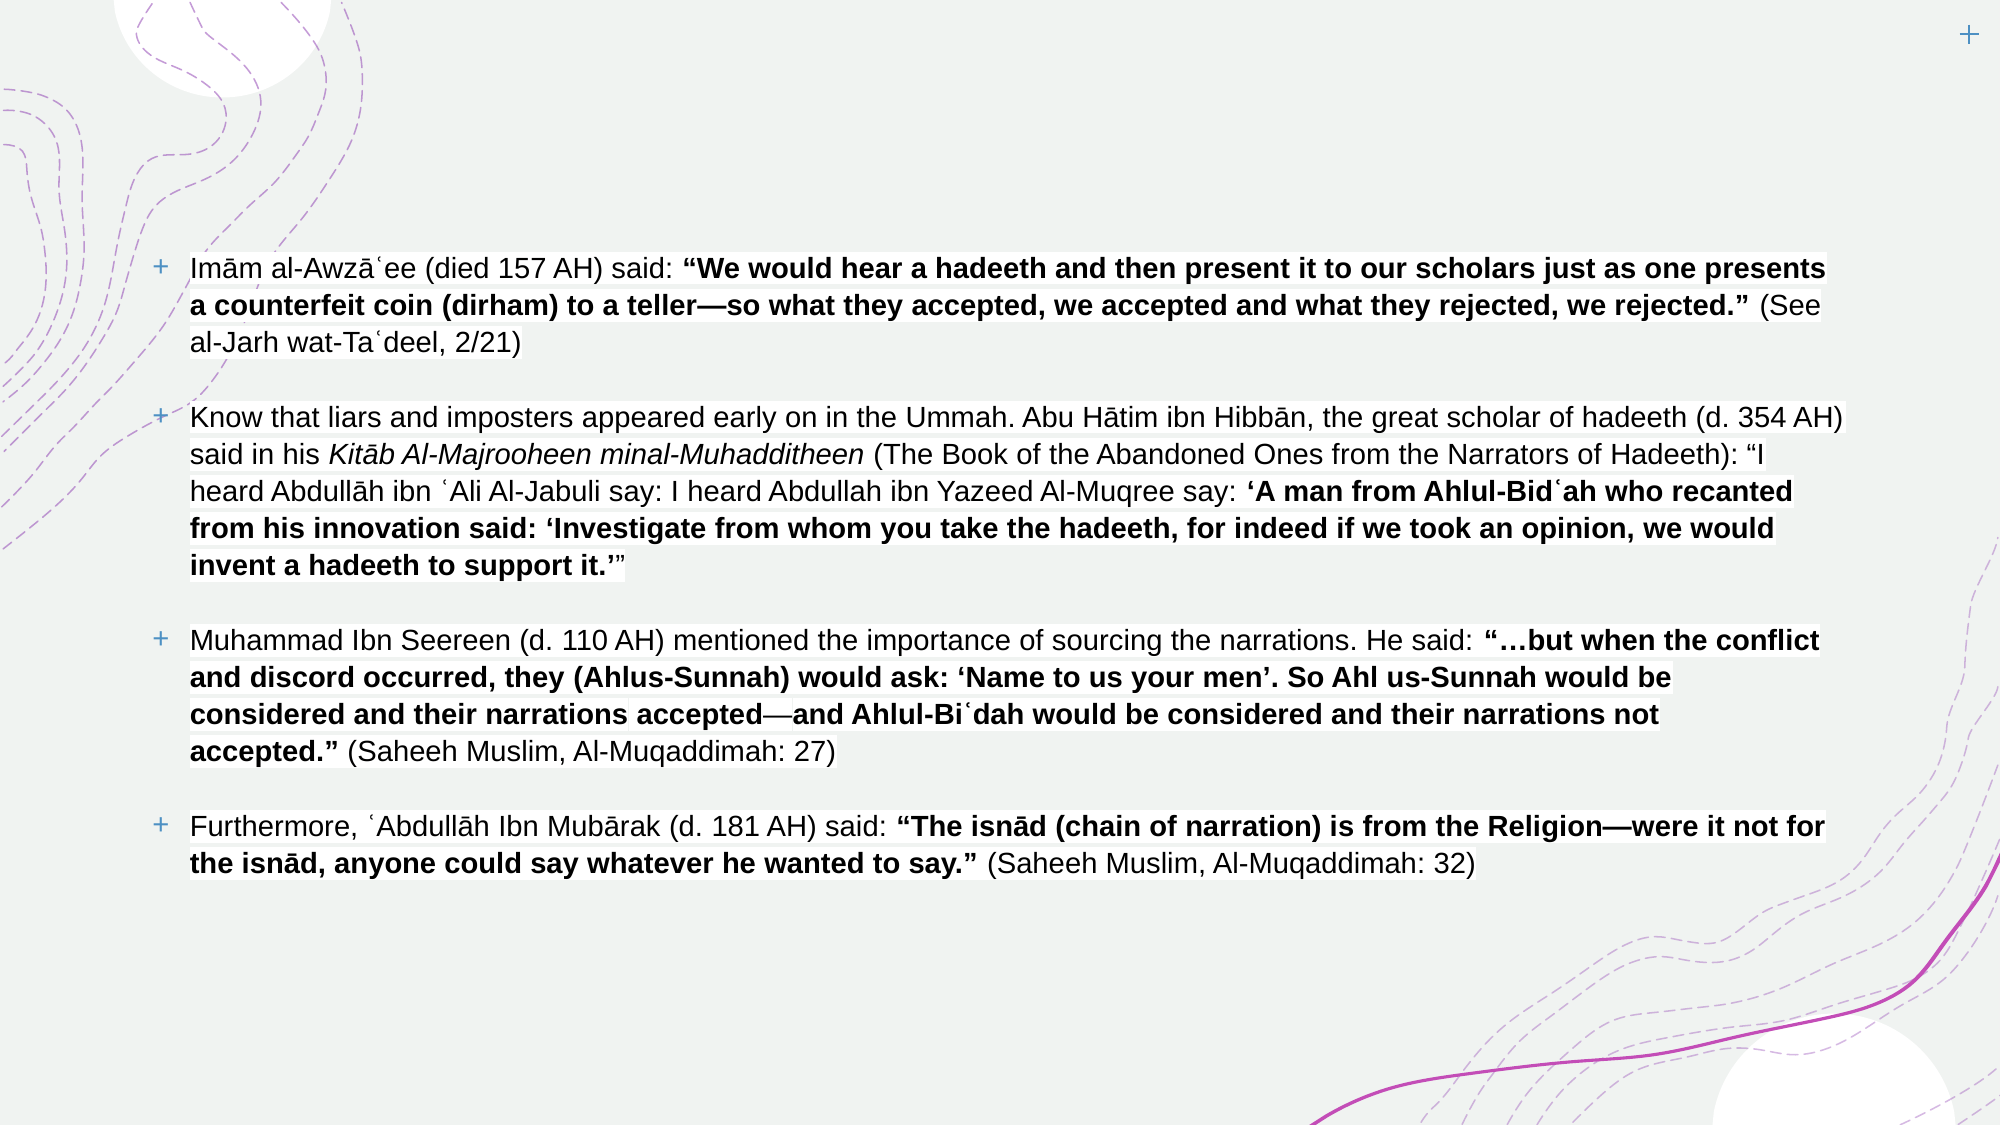

Imām al-Awzāʿee (died 157 AH) said: “We would hear a hadeeth and then present it to our scholars just as one presents a counterfeit coin (dirham) to a teller—so what they accepted, we accepted and what they rejected, we rejected.” (See al-Jarh wat-Taʿdeel, 2/21)
Know that liars and imposters appeared early on in the Ummah. Abu Hātim ibn Hibbān, the great scholar of hadeeth (d. 354 AH) said in his Kitāb Al-Majrooheen minal-Muhadditheen (The Book of the Abandoned Ones from the Narrators of Hadeeth): “I heard Abdullāh ibn ʿAli Al-Jabuli say: I heard Abdullah ibn Yazeed Al-Muqree say: ‘A man from Ahlul-Bidʿah who recanted from his innovation said: ‘Investigate from whom you take the hadeeth, for indeed if we took an opinion, we would invent a hadeeth to support it.’”
Muhammad Ibn Seereen (d. 110 AH) mentioned the importance of sourcing the narrations. He said: “…but when the conflict and discord occurred, they (Ahlus-Sunnah) would ask: ‘Name to us your men’. So Ahl us-Sunnah would be considered and their narrations accepted—and Ahlul-Biʿdah would be considered and their narrations not accepted.” (Saheeh Muslim, Al-Muqaddimah: 27)
Furthermore, ʿAbdullāh Ibn Mubārak (d. 181 AH) said: “The isnād (chain of narration) is from the Religion—were it not for the isnād, anyone could say whatever he wanted to say.” (Saheeh Muslim, Al-Muqaddimah: 32)